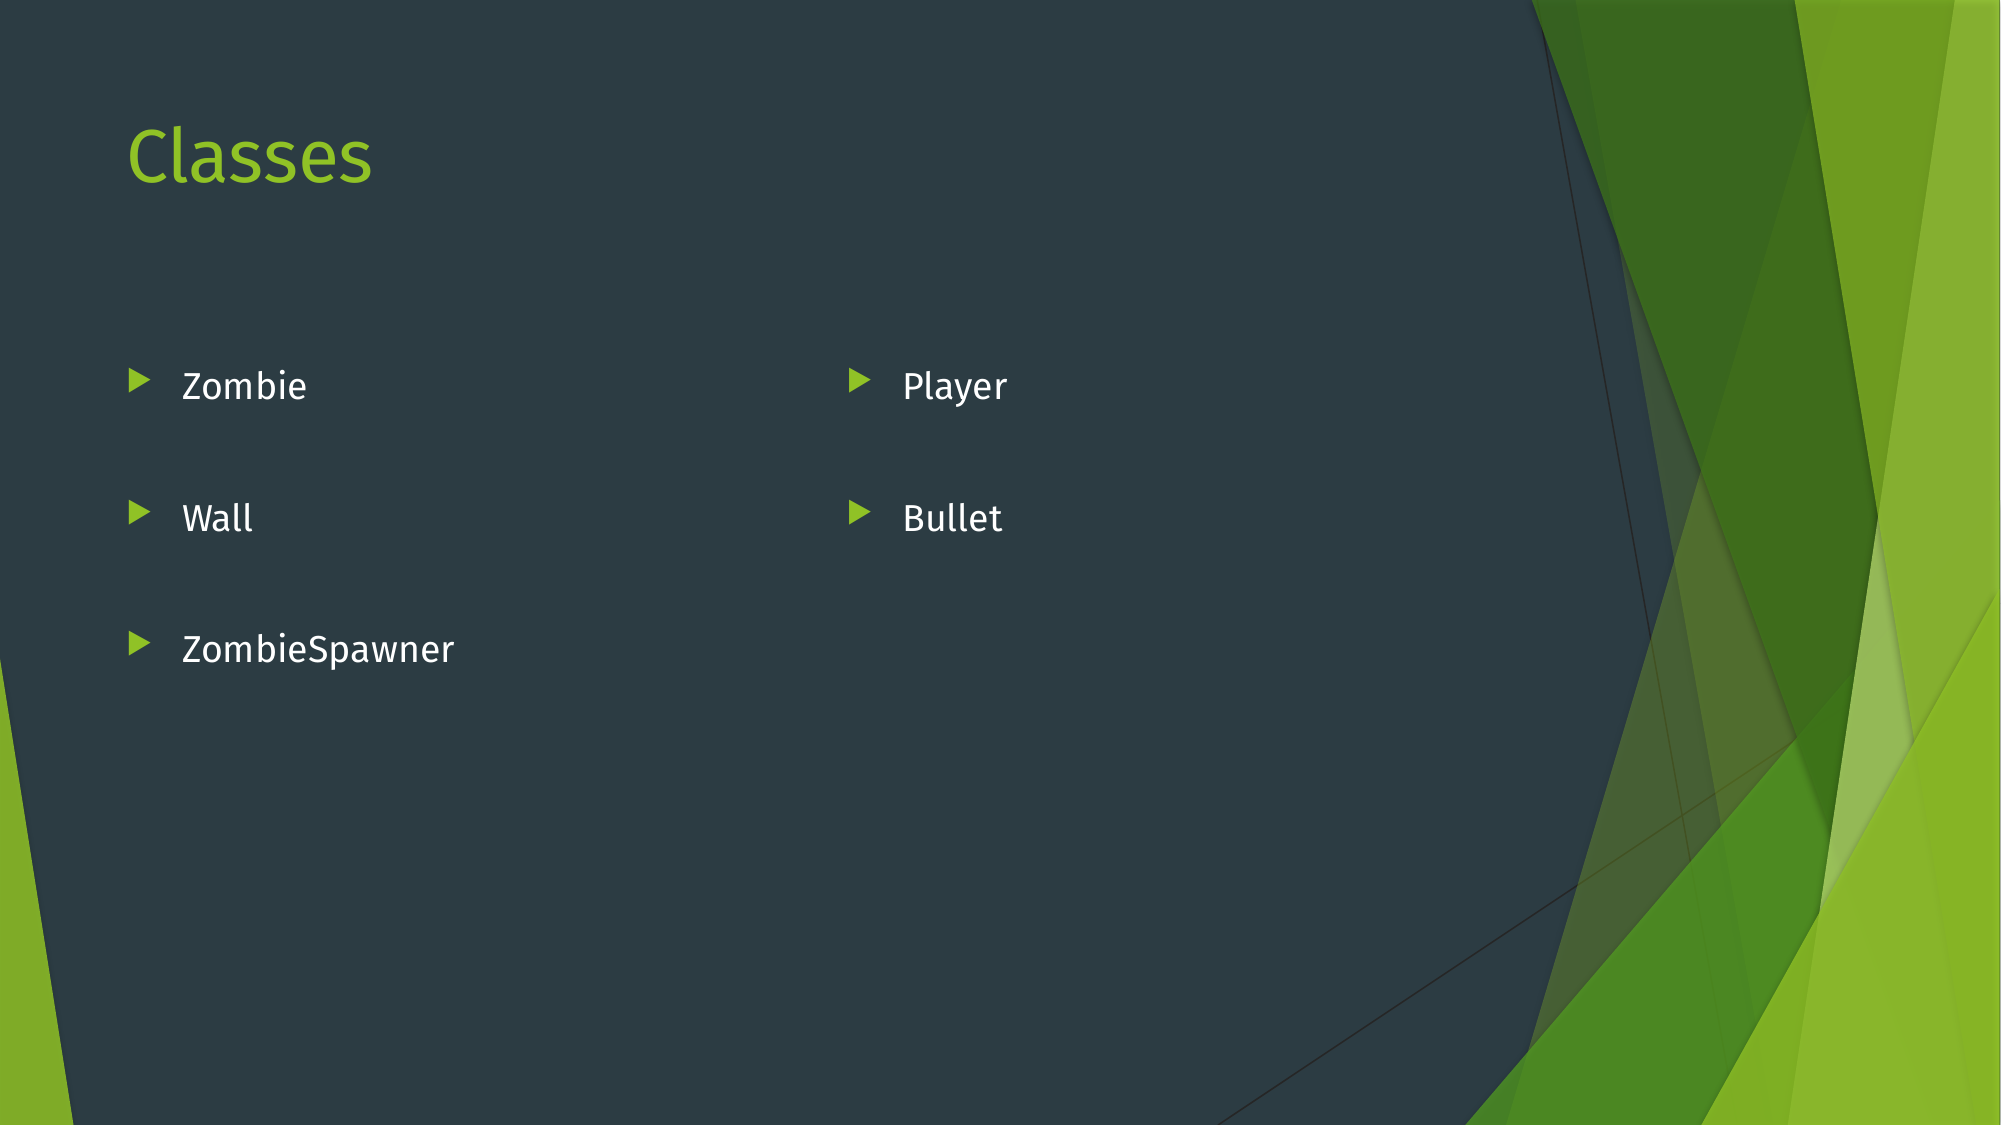

# Classes
Zombie

Wall

ZombieSpawner
Player

Bullet